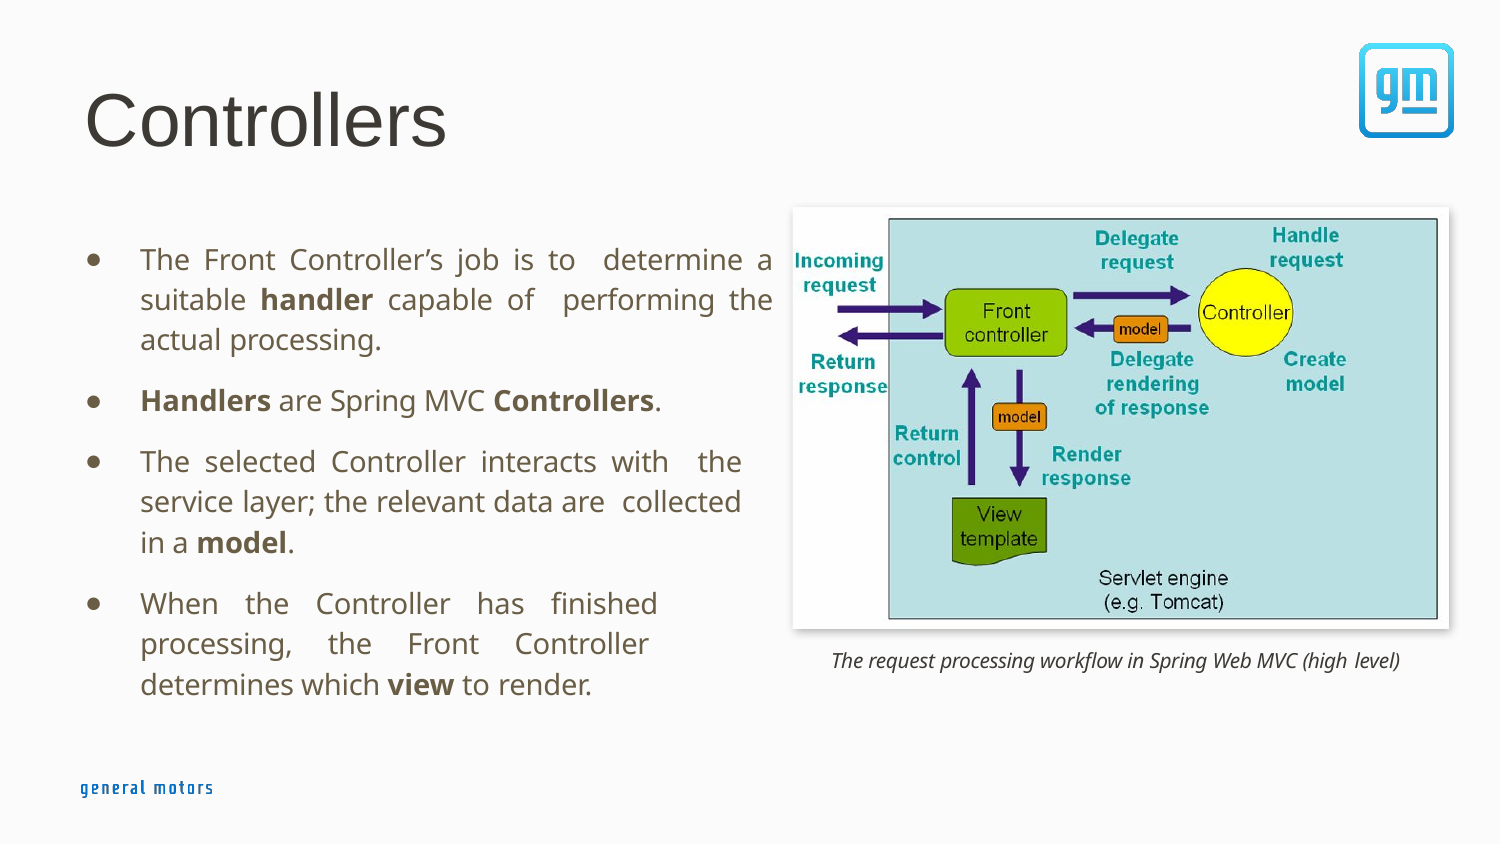

# Controllers

The Front Controller’s job is to  determine a suitable handler capable of  performing the actual processing.
Handlers are Spring MVC Controllers.
The selected Controller interacts with  the service layer; the relevant data are  collected in a model.
When the Controller has finished  processing, the Front Controller  determines which view to render.
The request processing workflow in Spring Web MVC (high level)